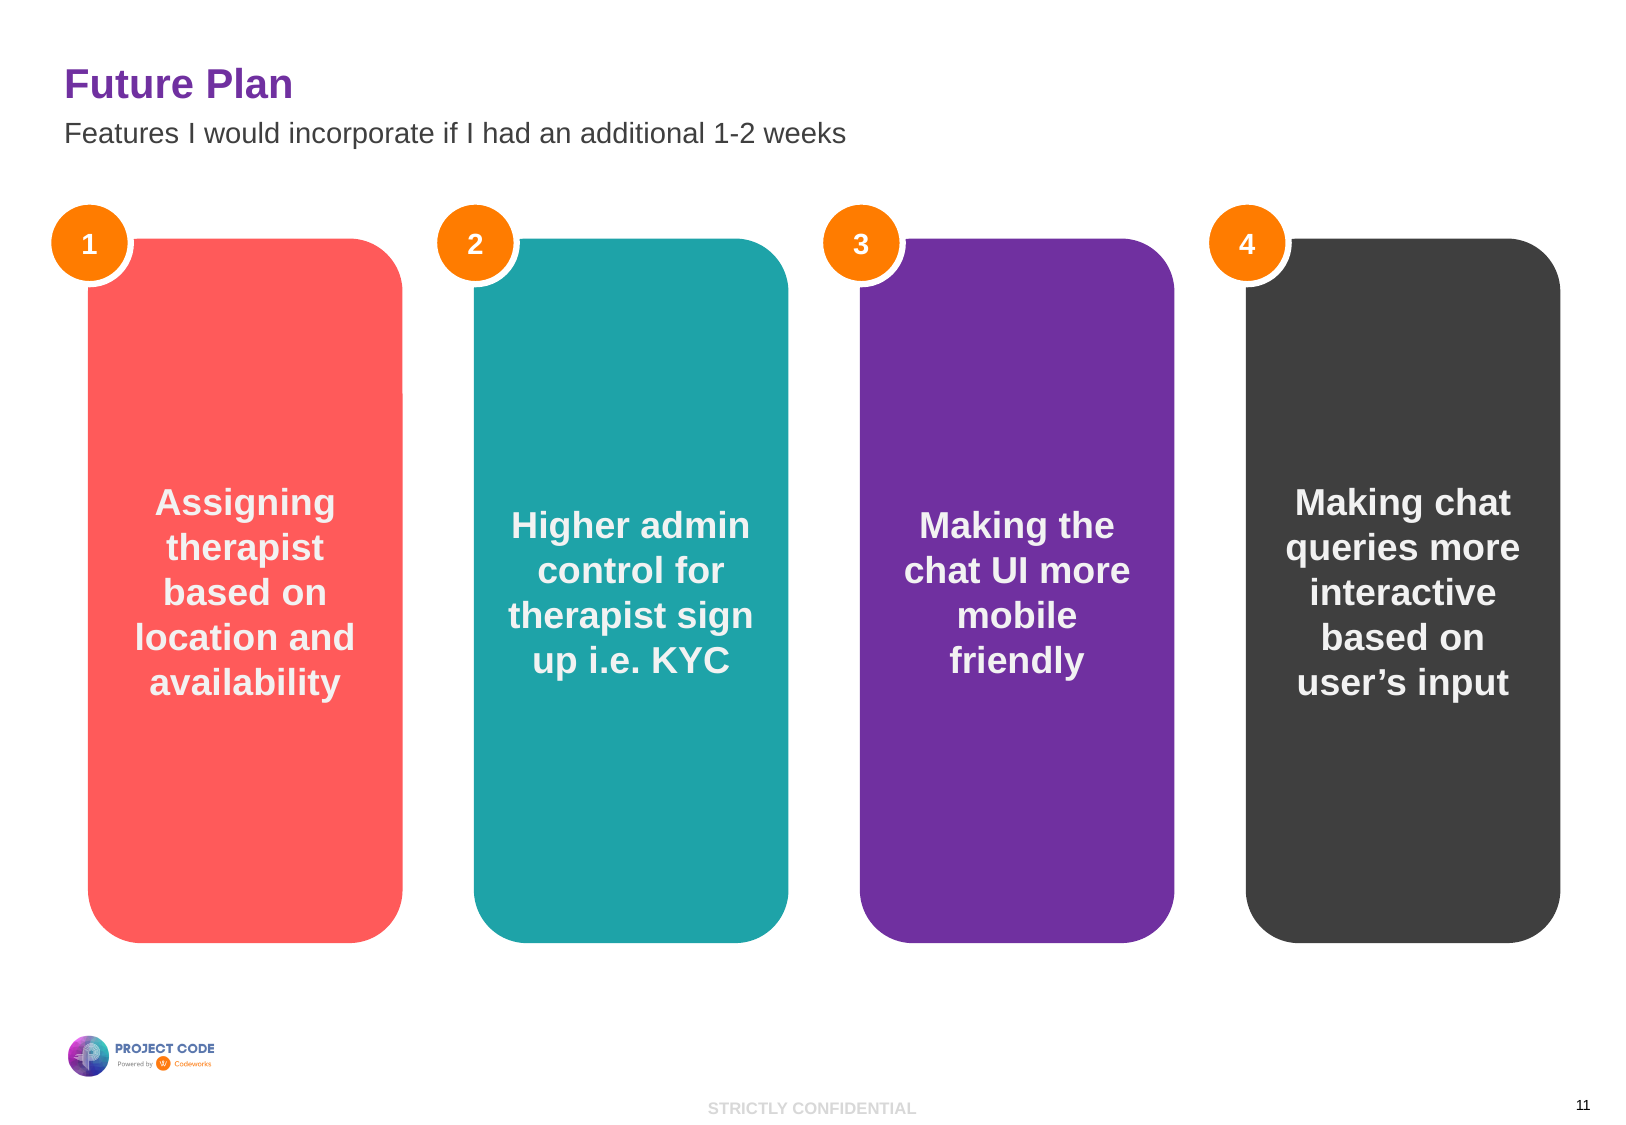

Future Plan
# Features I would incorporate if I had an additional 1-2 weeks
1
2
3
4
Assigning therapist based on location and availability
Higher admin control for therapist sign up i.e. KYC
Making the chat UI more mobile friendly
Making chat queries more interactive based on user’s input